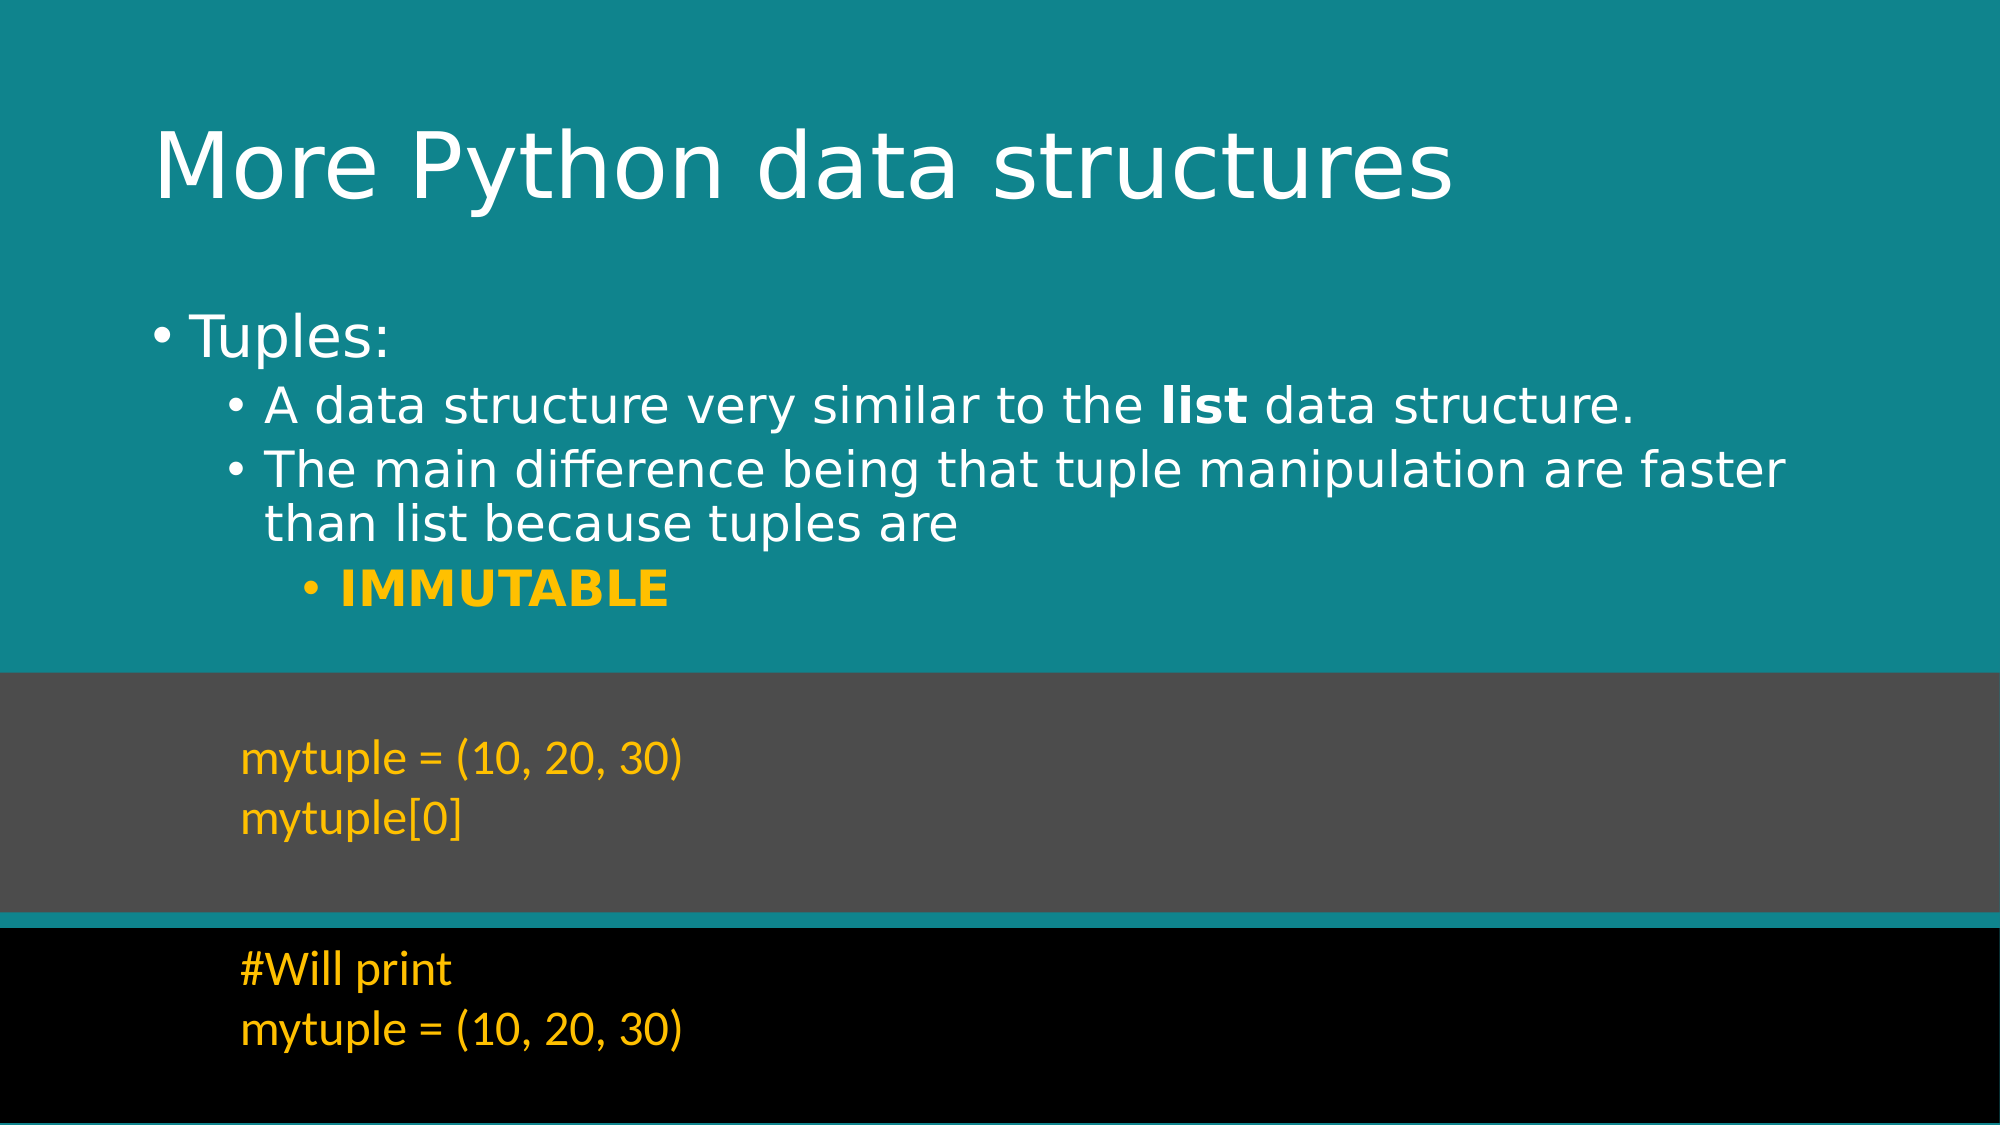

# More Python data structures
Tuples:
A data structure very similar to the list data structure.
The main difference being that tuple manipulation are faster than list because tuples are
IMMUTABLE

mytuple = (10, 20, 30)
mytuple[0]

#Will print
mytuple = (10, 20, 30)